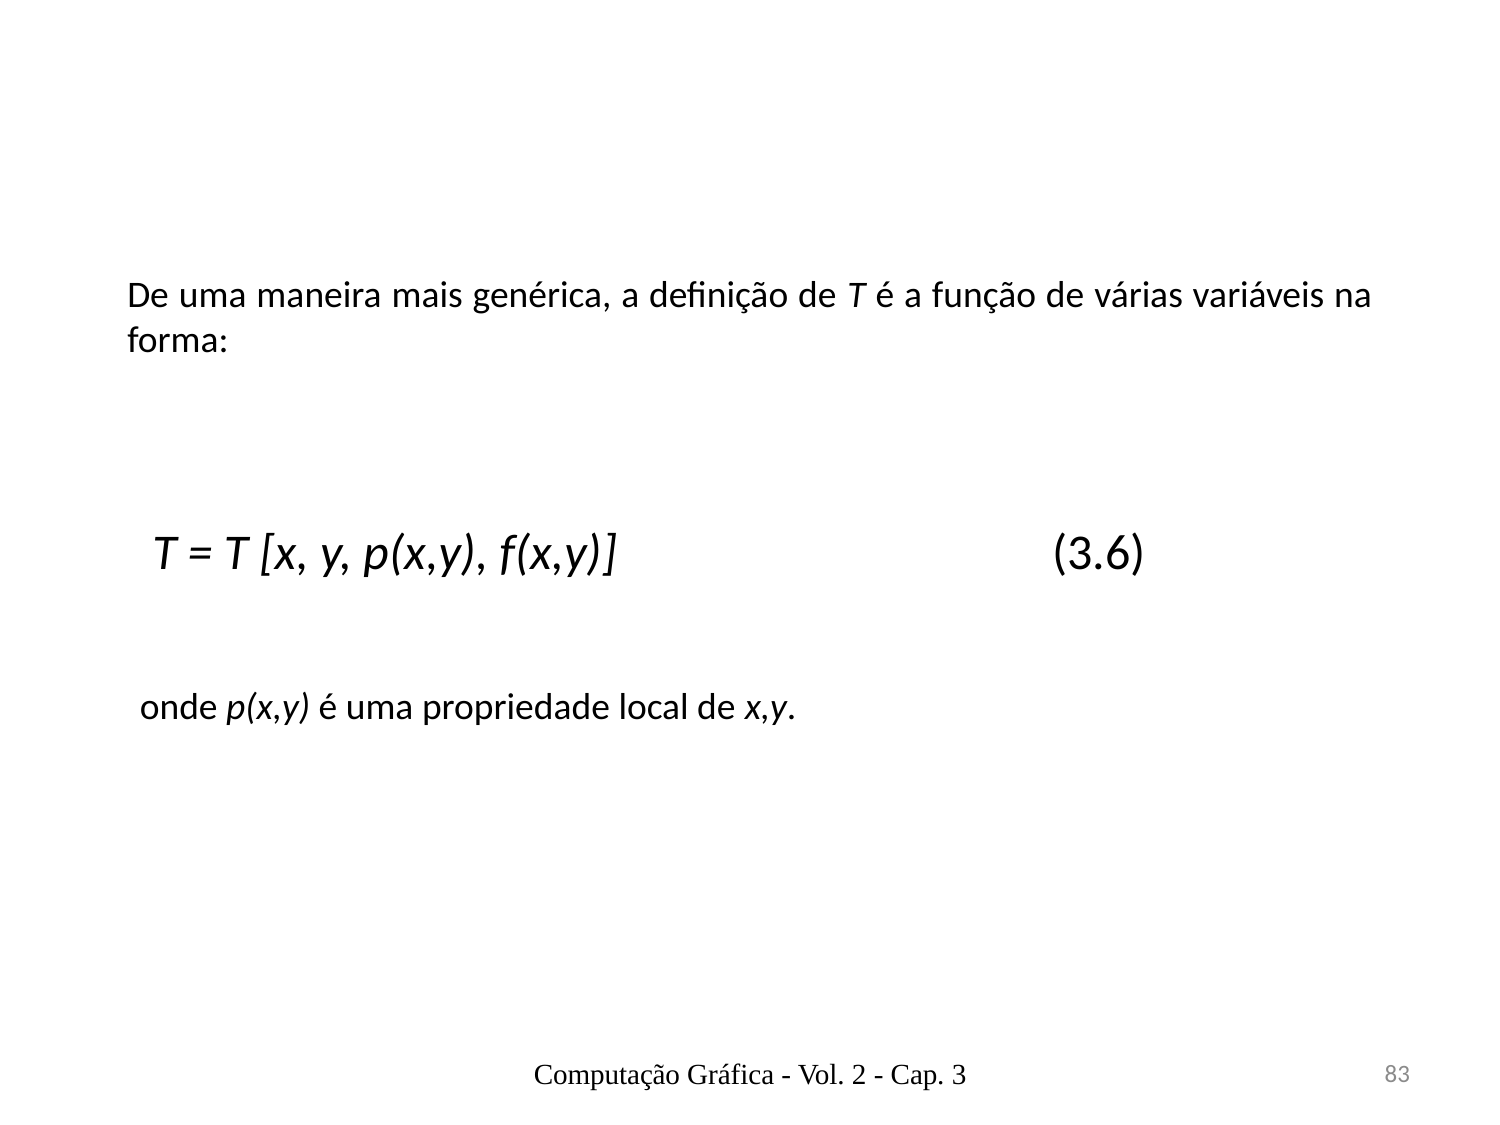

De uma maneira mais genérica, a definição de T é a função de várias variáveis na forma:
T = T [x, y, p(x,y), f(x,y)] 			(3.6)
onde p(x,y) é uma propriedade local de x,y.
Computação Gráfica - Vol. 2 - Cap. 3
83